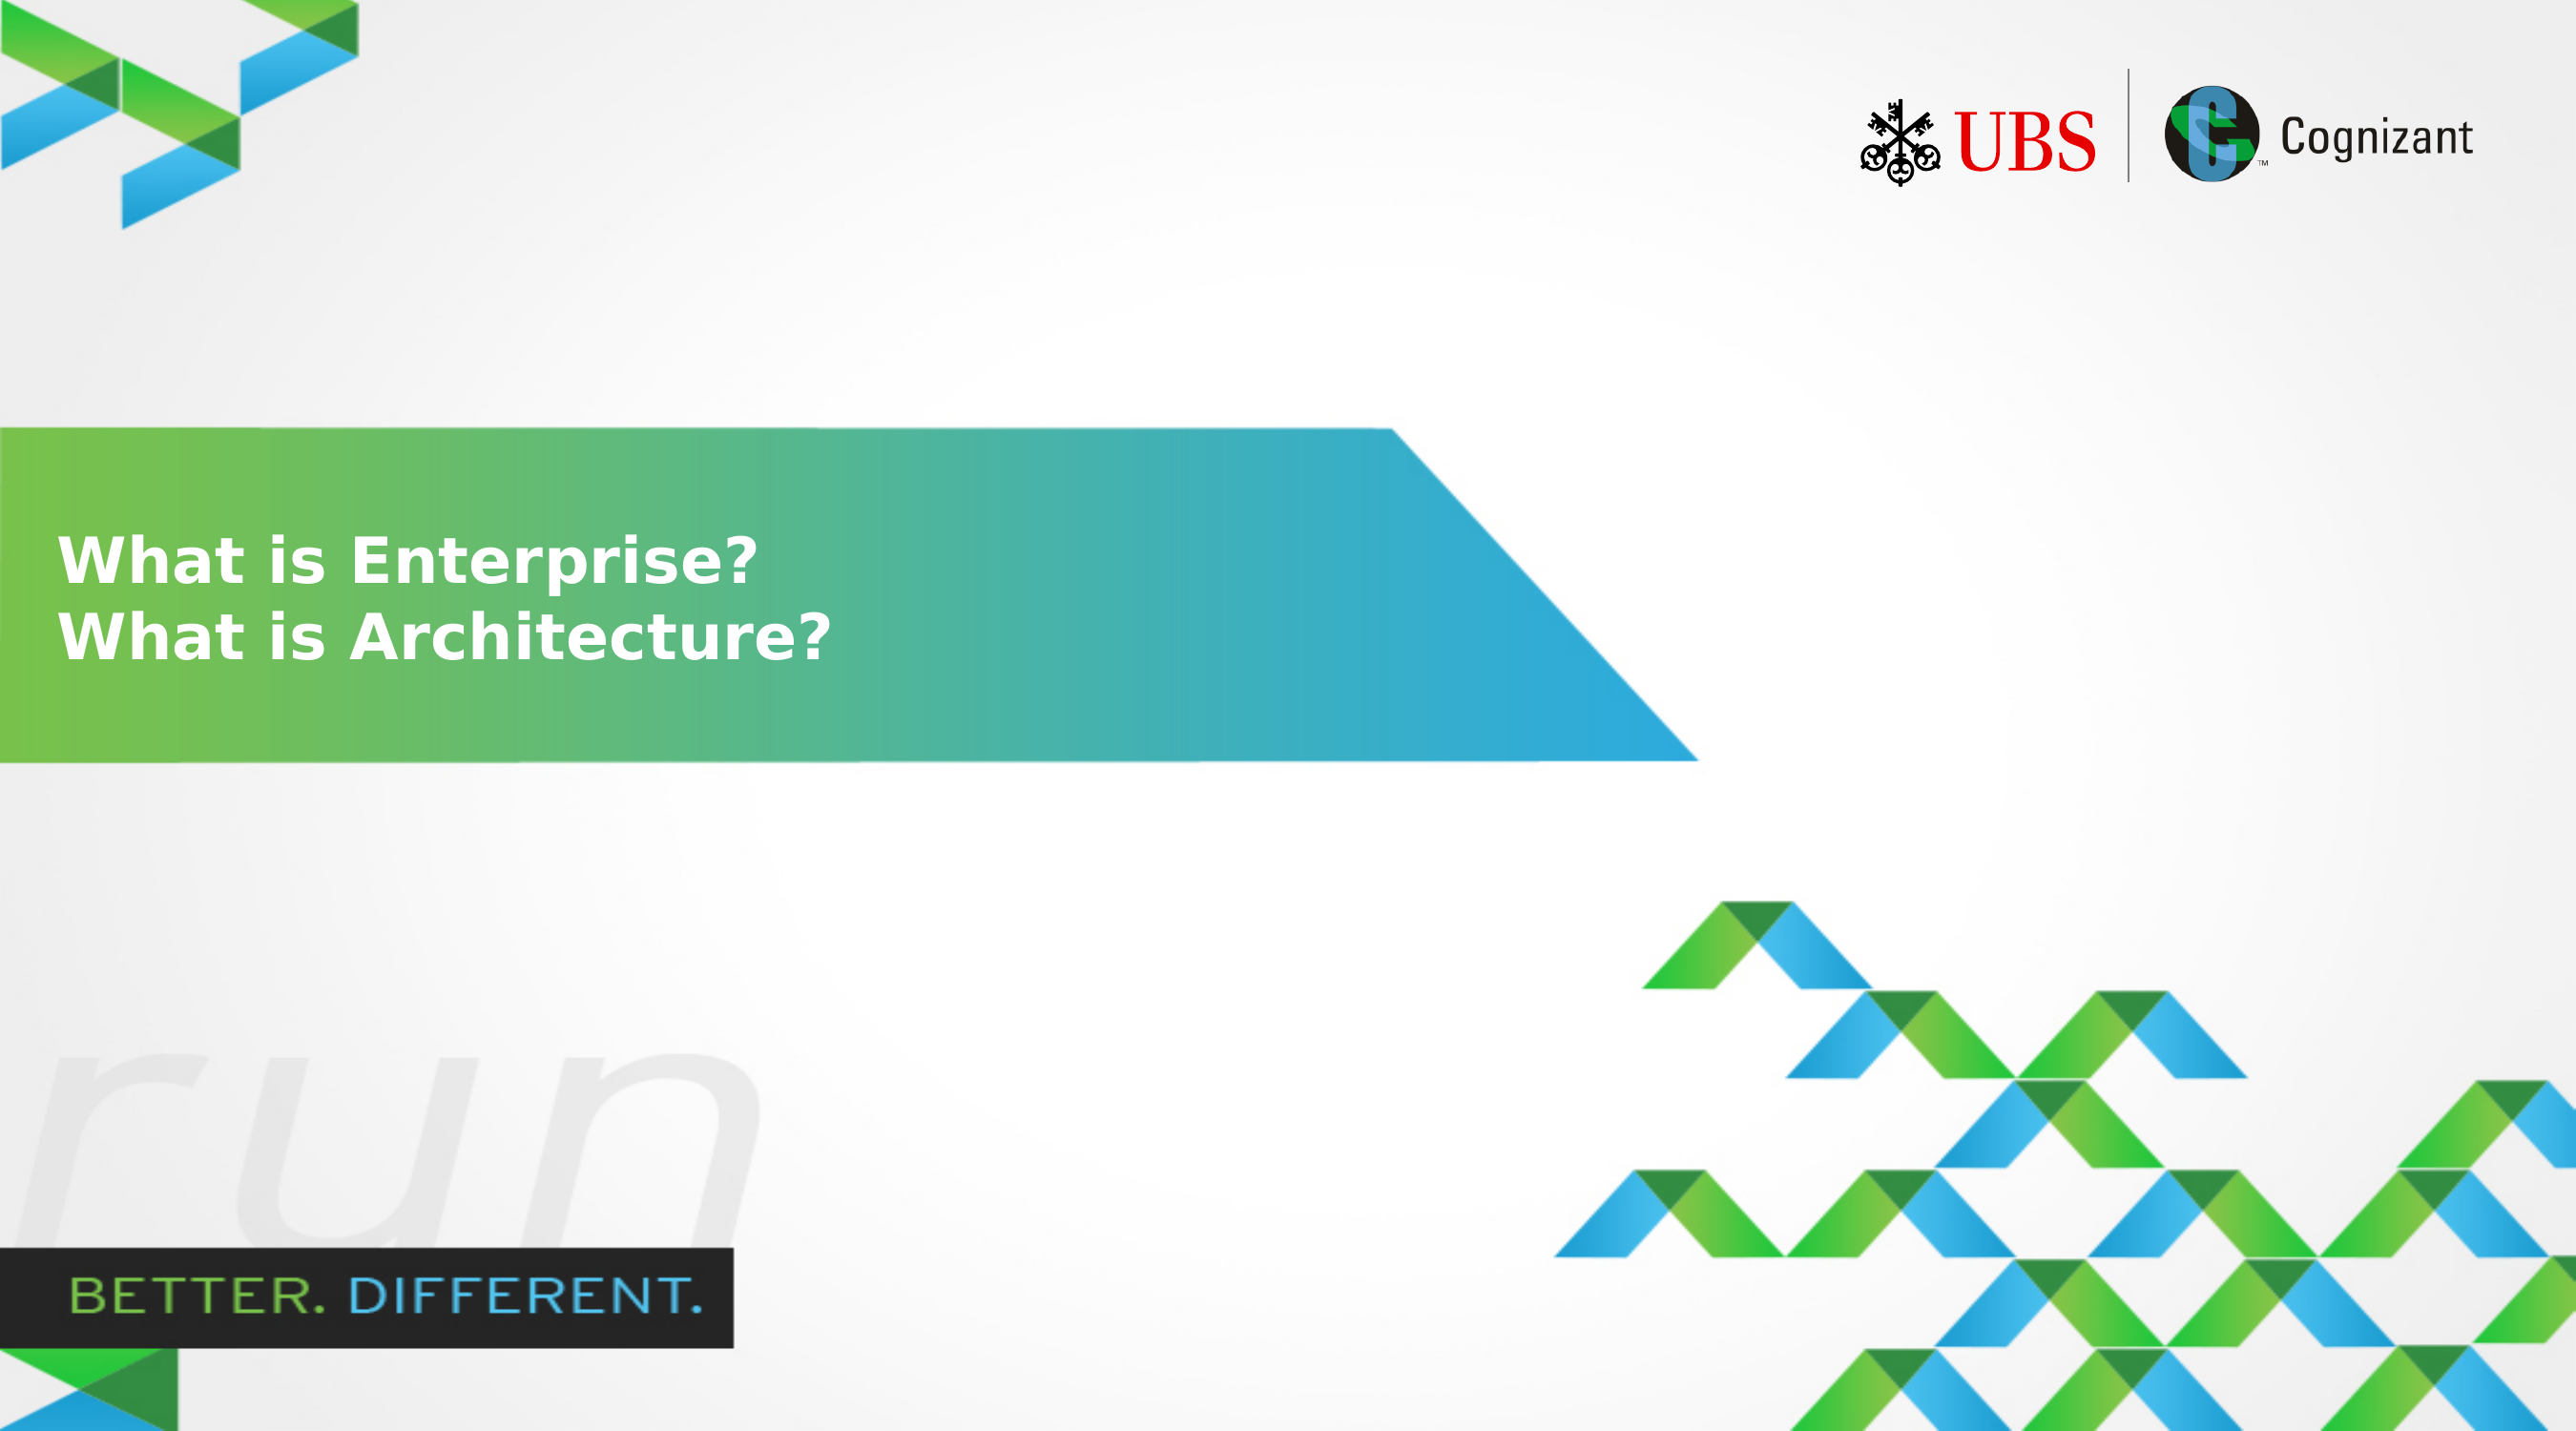

# What is Enterprise? What is Architecture?